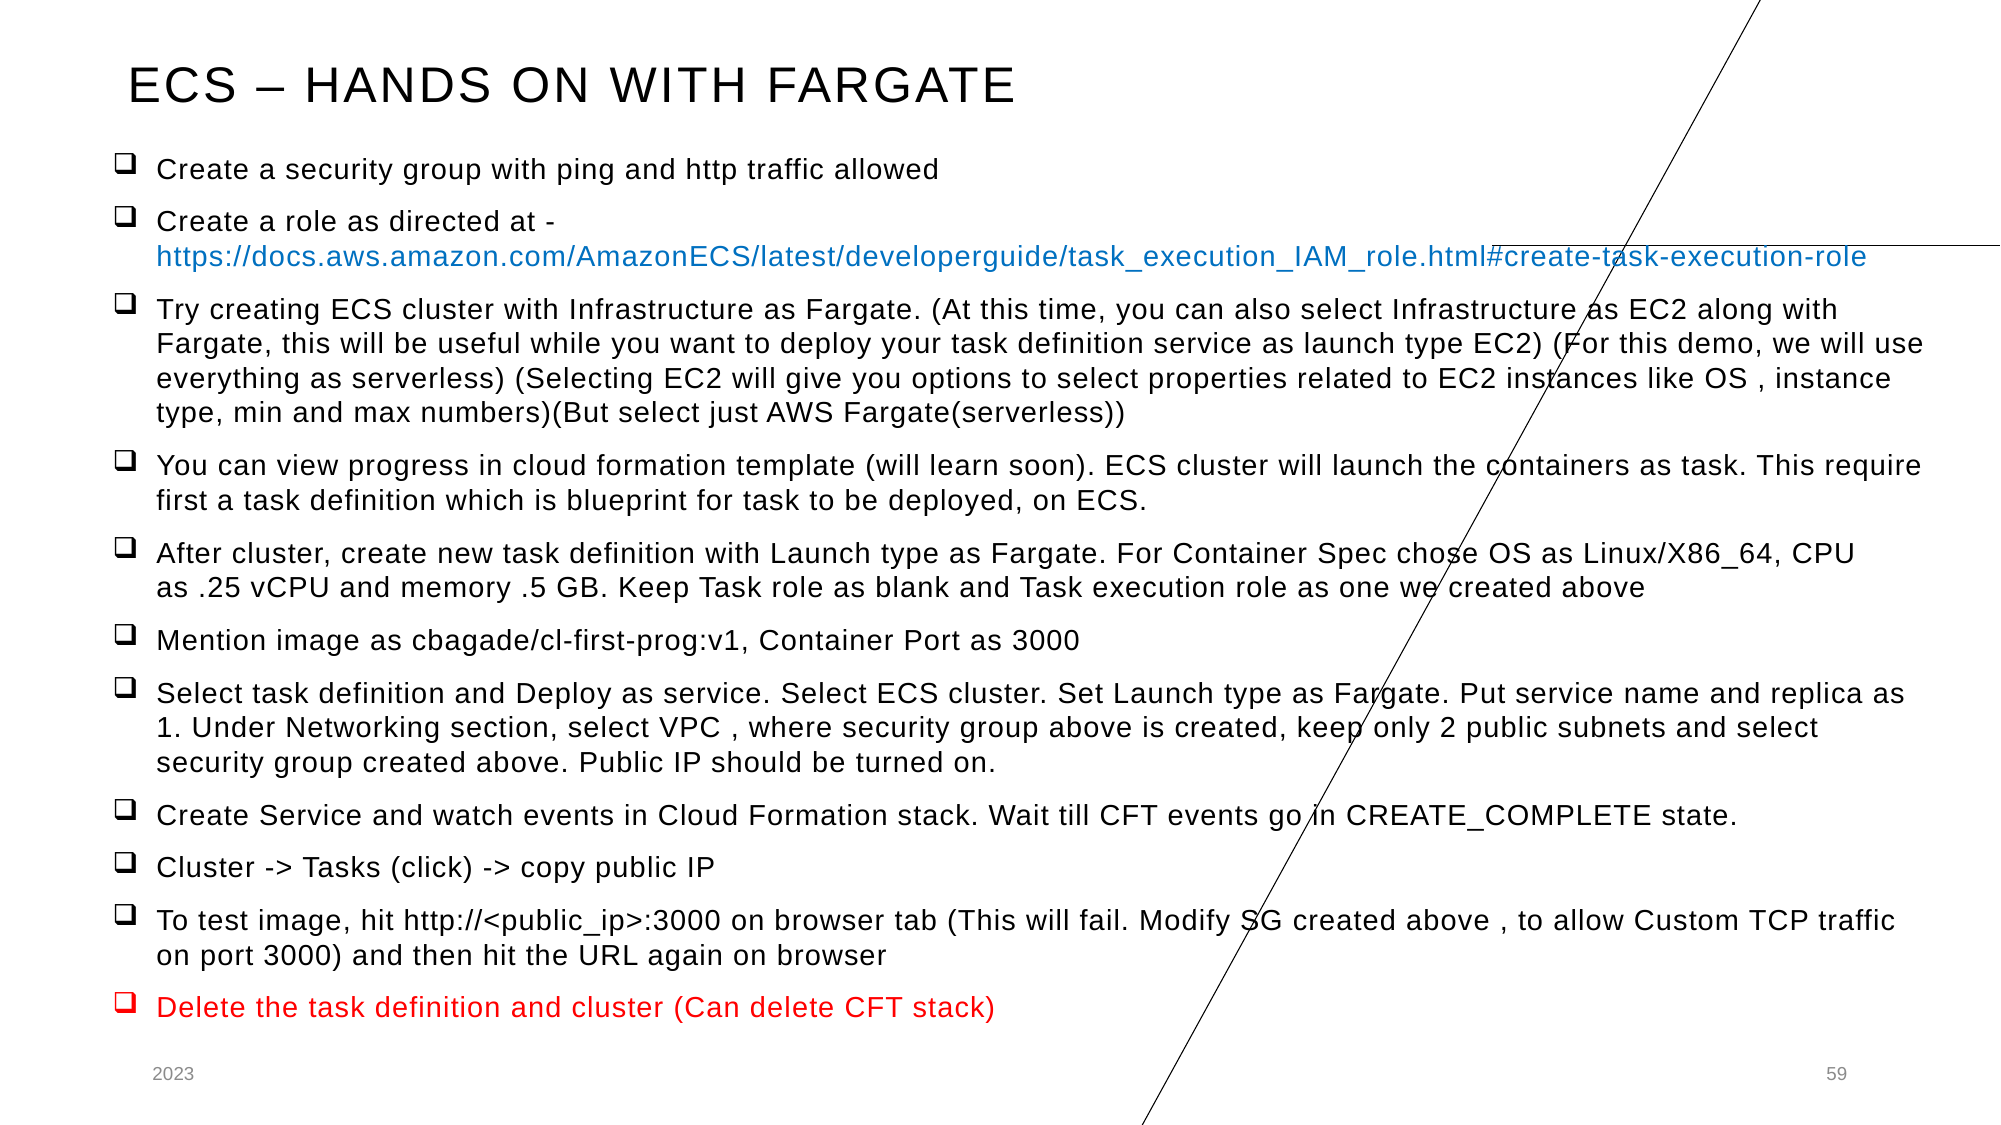

# ECS – Hands on WITH Fargate
Create a security group with ping and http traffic allowed
Create a role as directed at - https://docs.aws.amazon.com/AmazonECS/latest/developerguide/task_execution_IAM_role.html#create-task-execution-role
Try creating ECS cluster with Infrastructure as Fargate. (At this time, you can also select Infrastructure as EC2 along with Fargate, this will be useful while you want to deploy your task definition service as launch type EC2) (For this demo, we will use everything as serverless) (Selecting EC2 will give you options to select properties related to EC2 instances like OS , instance type, min and max numbers)(But select just AWS Fargate(serverless))
You can view progress in cloud formation template (will learn soon). ECS cluster will launch the containers as task. This require first a task definition which is blueprint for task to be deployed, on ECS.
After cluster, create new task definition with Launch type as Fargate. For Container Spec chose OS as Linux/X86_64, CPU as .25 vCPU and memory .5 GB. Keep Task role as blank and Task execution role as one we created above
Mention image as cbagade/cl-first-prog:v1, Container Port as 3000
Select task definition and Deploy as service. Select ECS cluster. Set Launch type as Fargate. Put service name and replica as 1. Under Networking section, select VPC , where security group above is created, keep only 2 public subnets and select security group created above. Public IP should be turned on.
Create Service and watch events in Cloud Formation stack. Wait till CFT events go in CREATE_COMPLETE state.
Cluster -> Tasks (click) -> copy public IP
To test image, hit http://<public_ip>:3000 on browser tab (This will fail. Modify SG created above , to allow Custom TCP traffic on port 3000) and then hit the URL again on browser
Delete the task definition and cluster (Can delete CFT stack)
2023
59